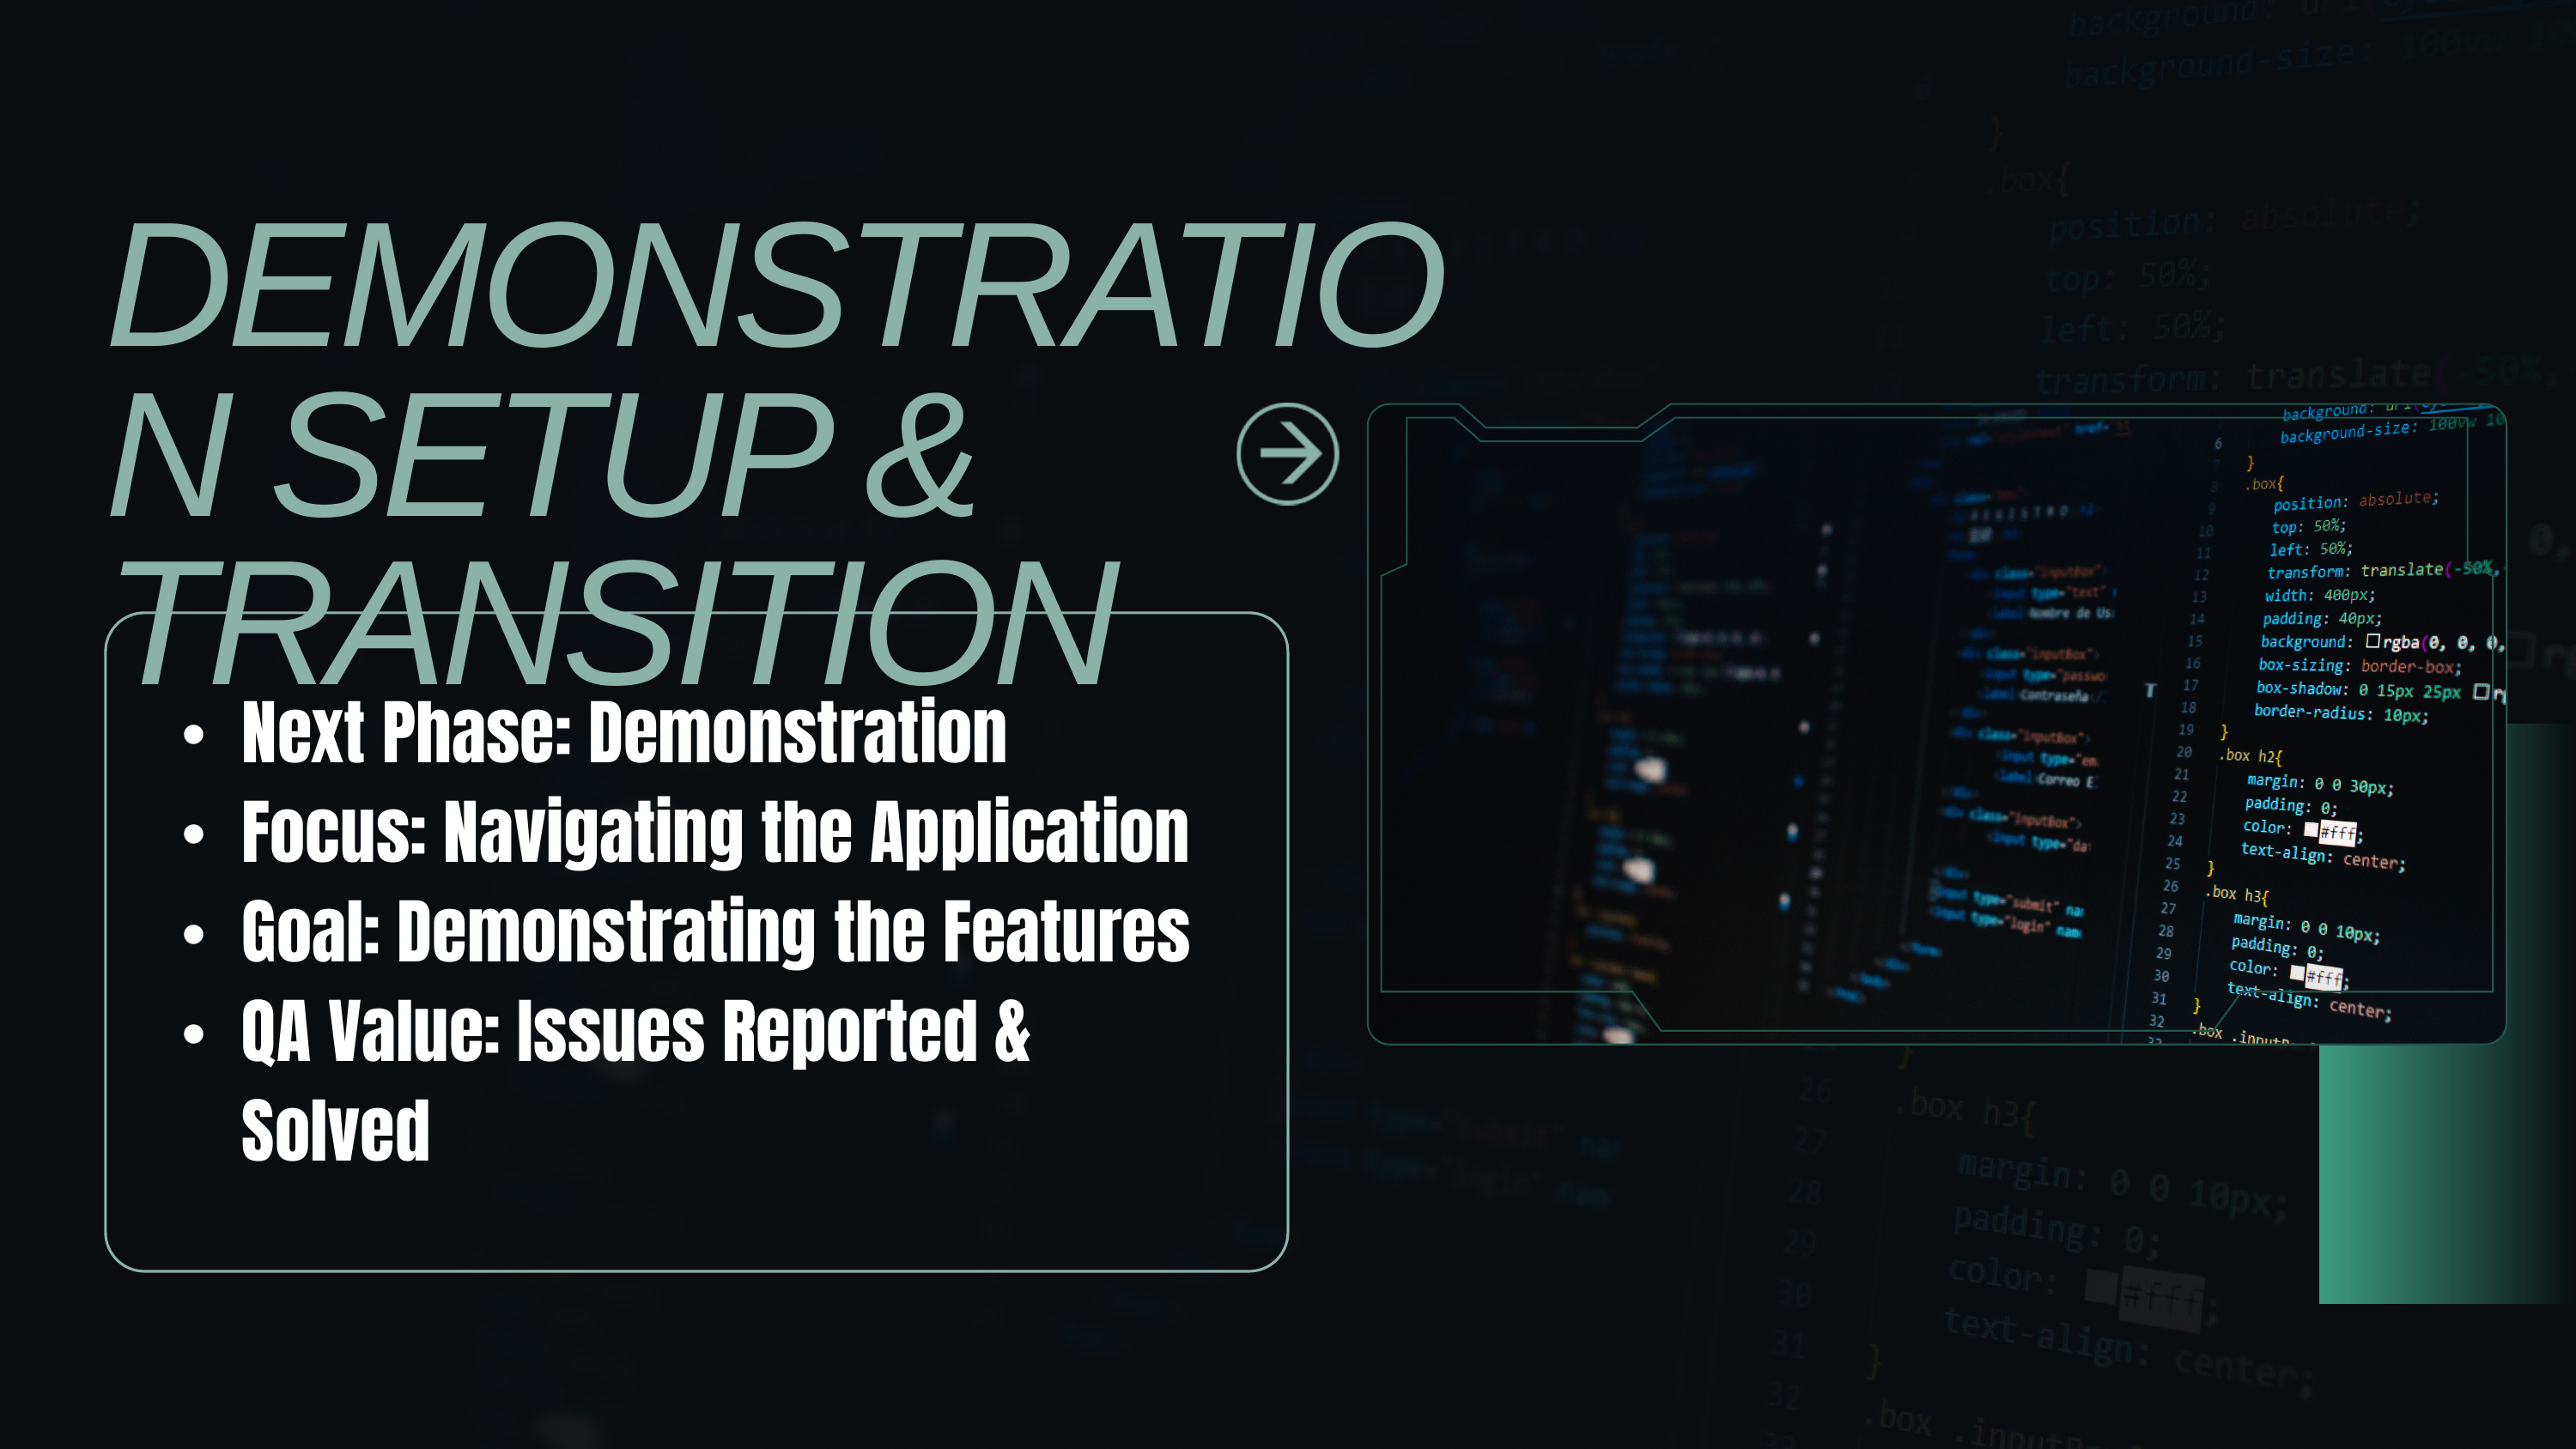

DEMONSTRATION SETUP & TRANSITION

Next Phase: Demonstration
Focus: Navigating the Application
Goal: Demonstrating the Features
QA Value: Issues Reported & Solved